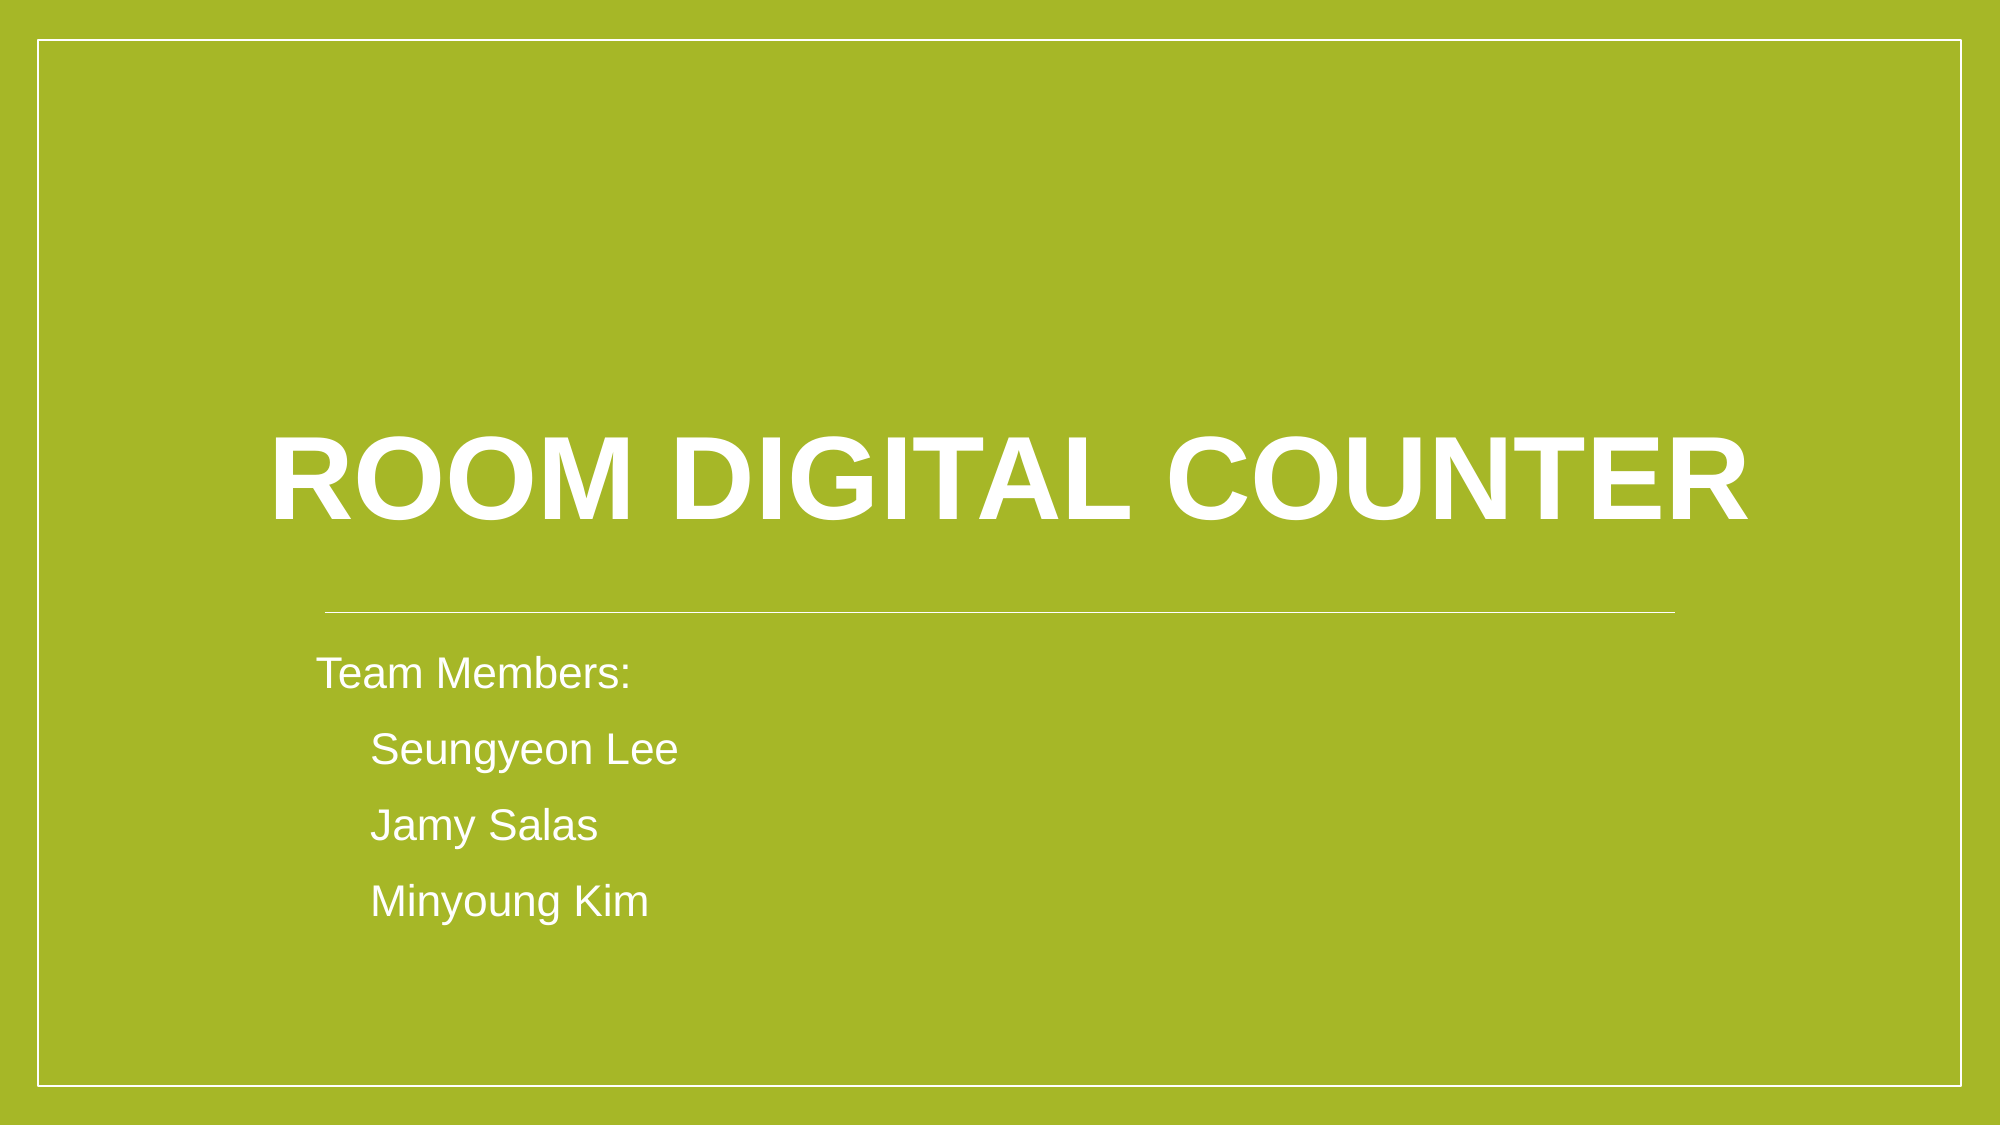

# Room Digital Counter
Team Members:
Seungyeon Lee
Jamy Salas
Minyoung Kim